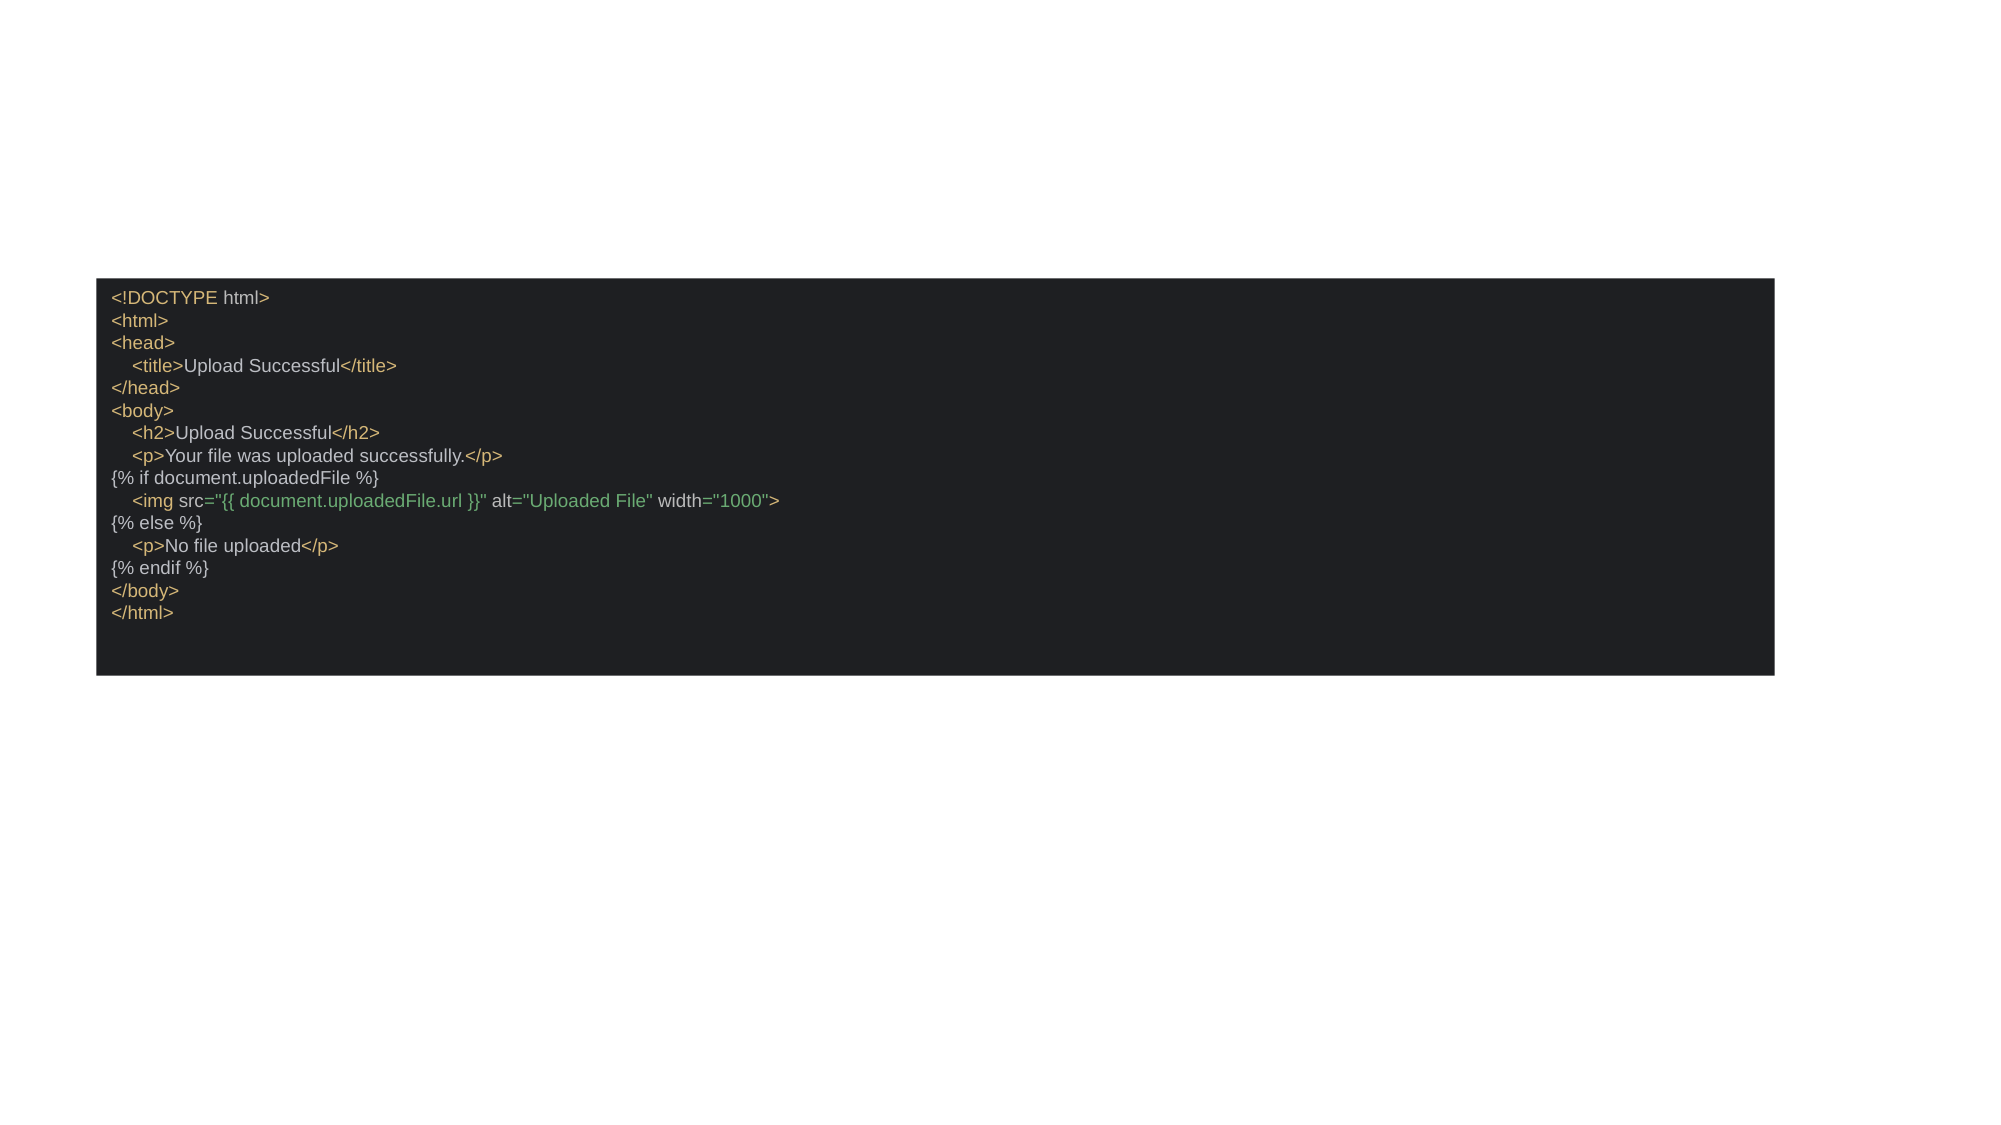

<!DOCTYPE html>
<html>
<head>
    <title>Upload Successful</title>
</head>
<body>
    <h2>Upload Successful</h2>
    <p>Your file was uploaded successfully.</p>
{% if document.uploadedFile %}
    <img src="{{ document.uploadedFile.url }}" alt="Uploaded File" width="1000">
{% else %}
    <p>No file uploaded</p>
{% endif %}
</body>
</html>